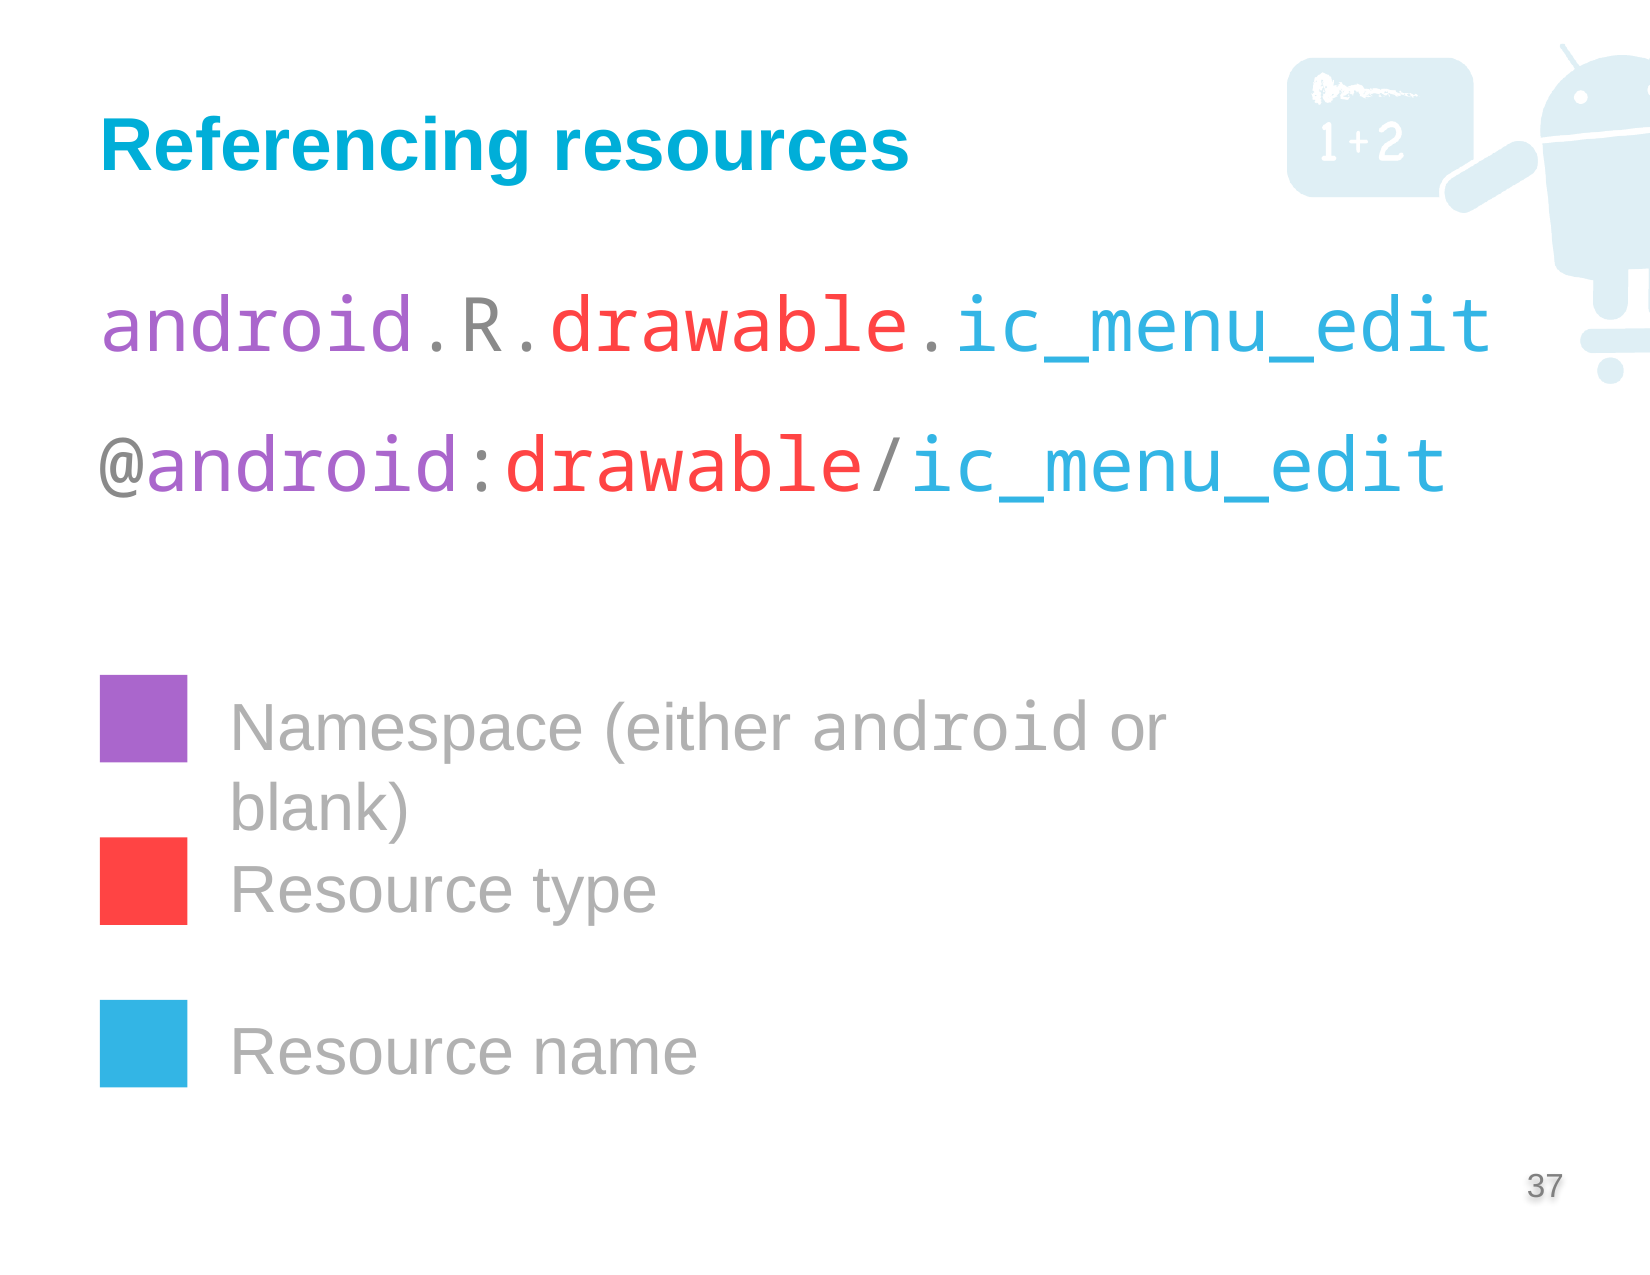

# Referencing resources
android.R.drawable.ic_menu_edit
@android:drawable/ic_menu_edit

Namespace (either android or blank)

Resource type

Resource name